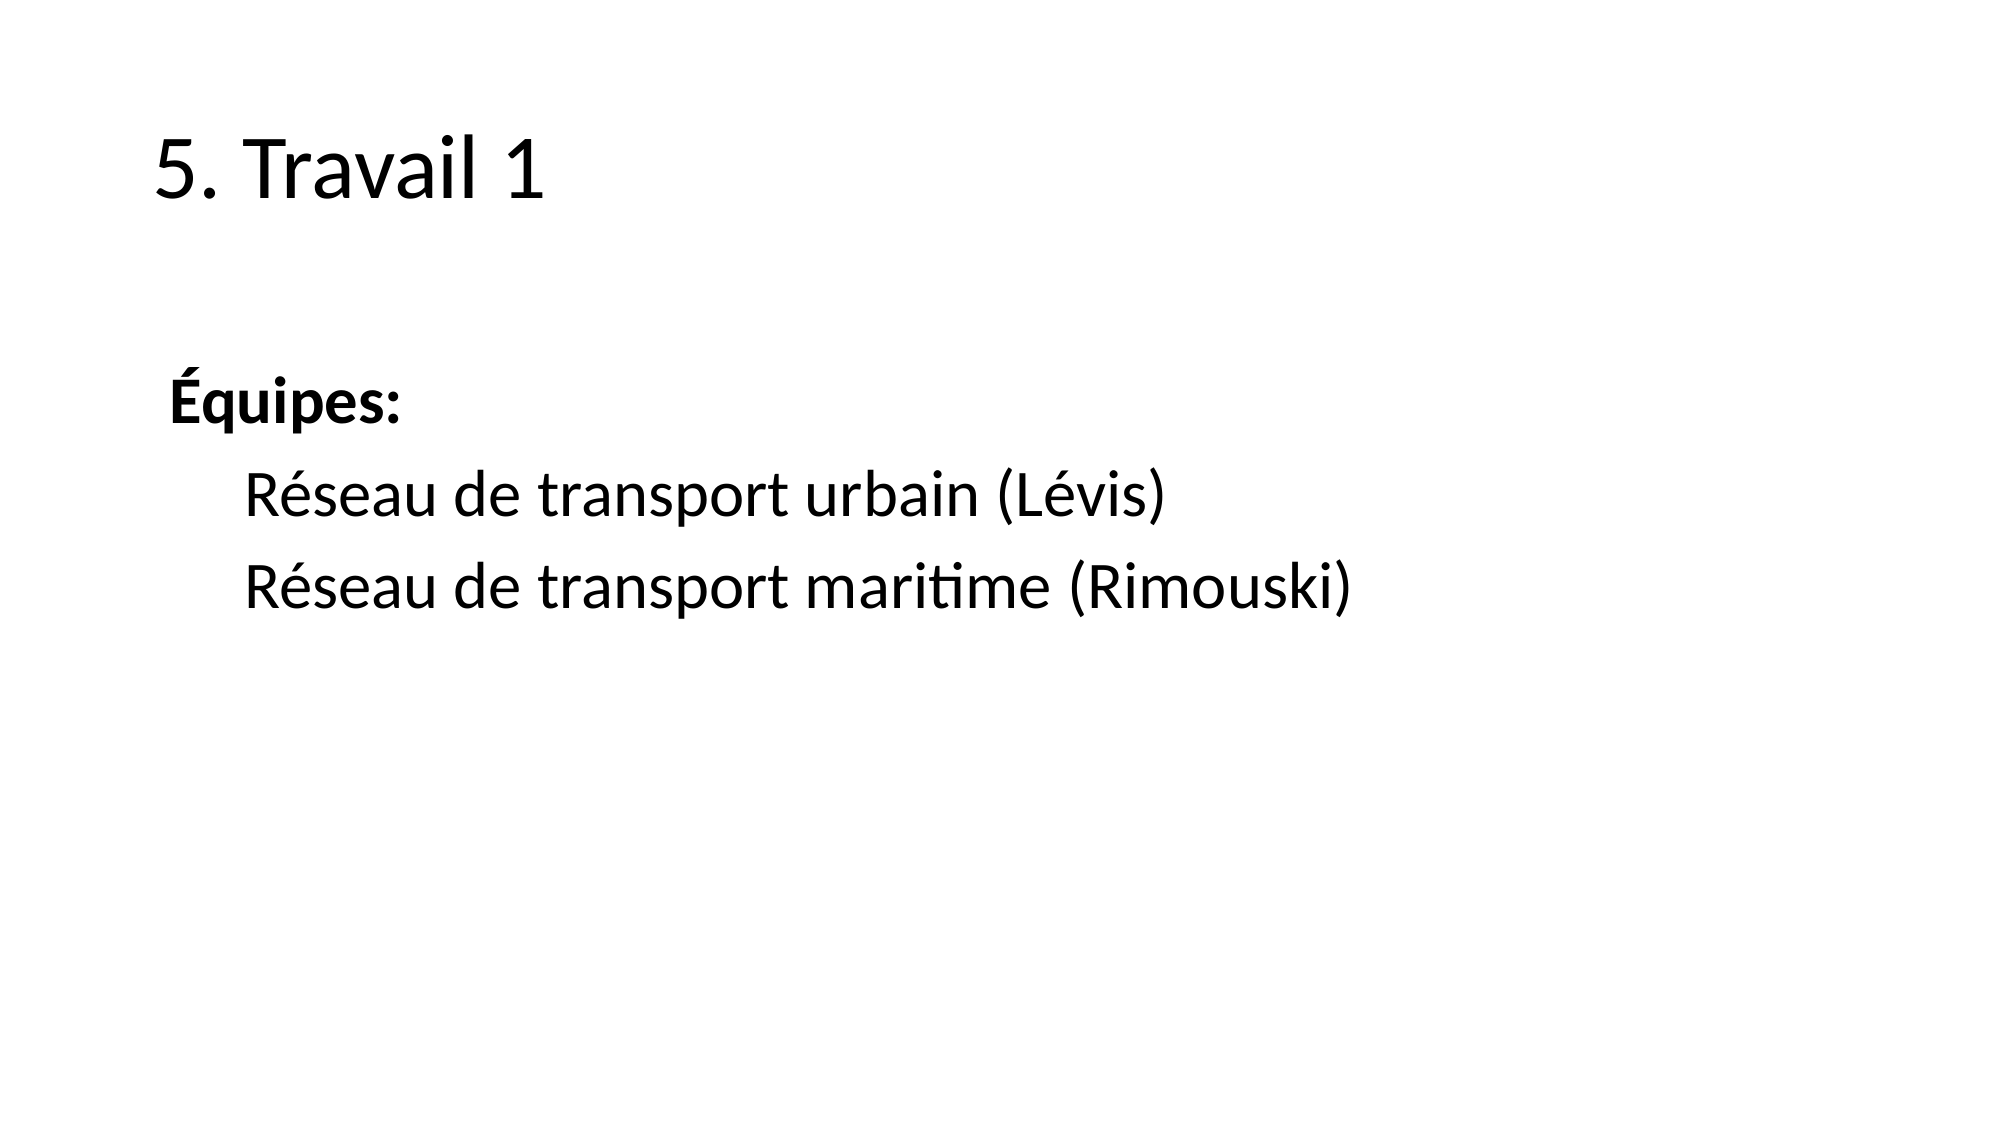

# 5. Travail 1

Équipes:
	Réseau de transport urbain (Lévis)
	Réseau de transport maritime (Rimouski)